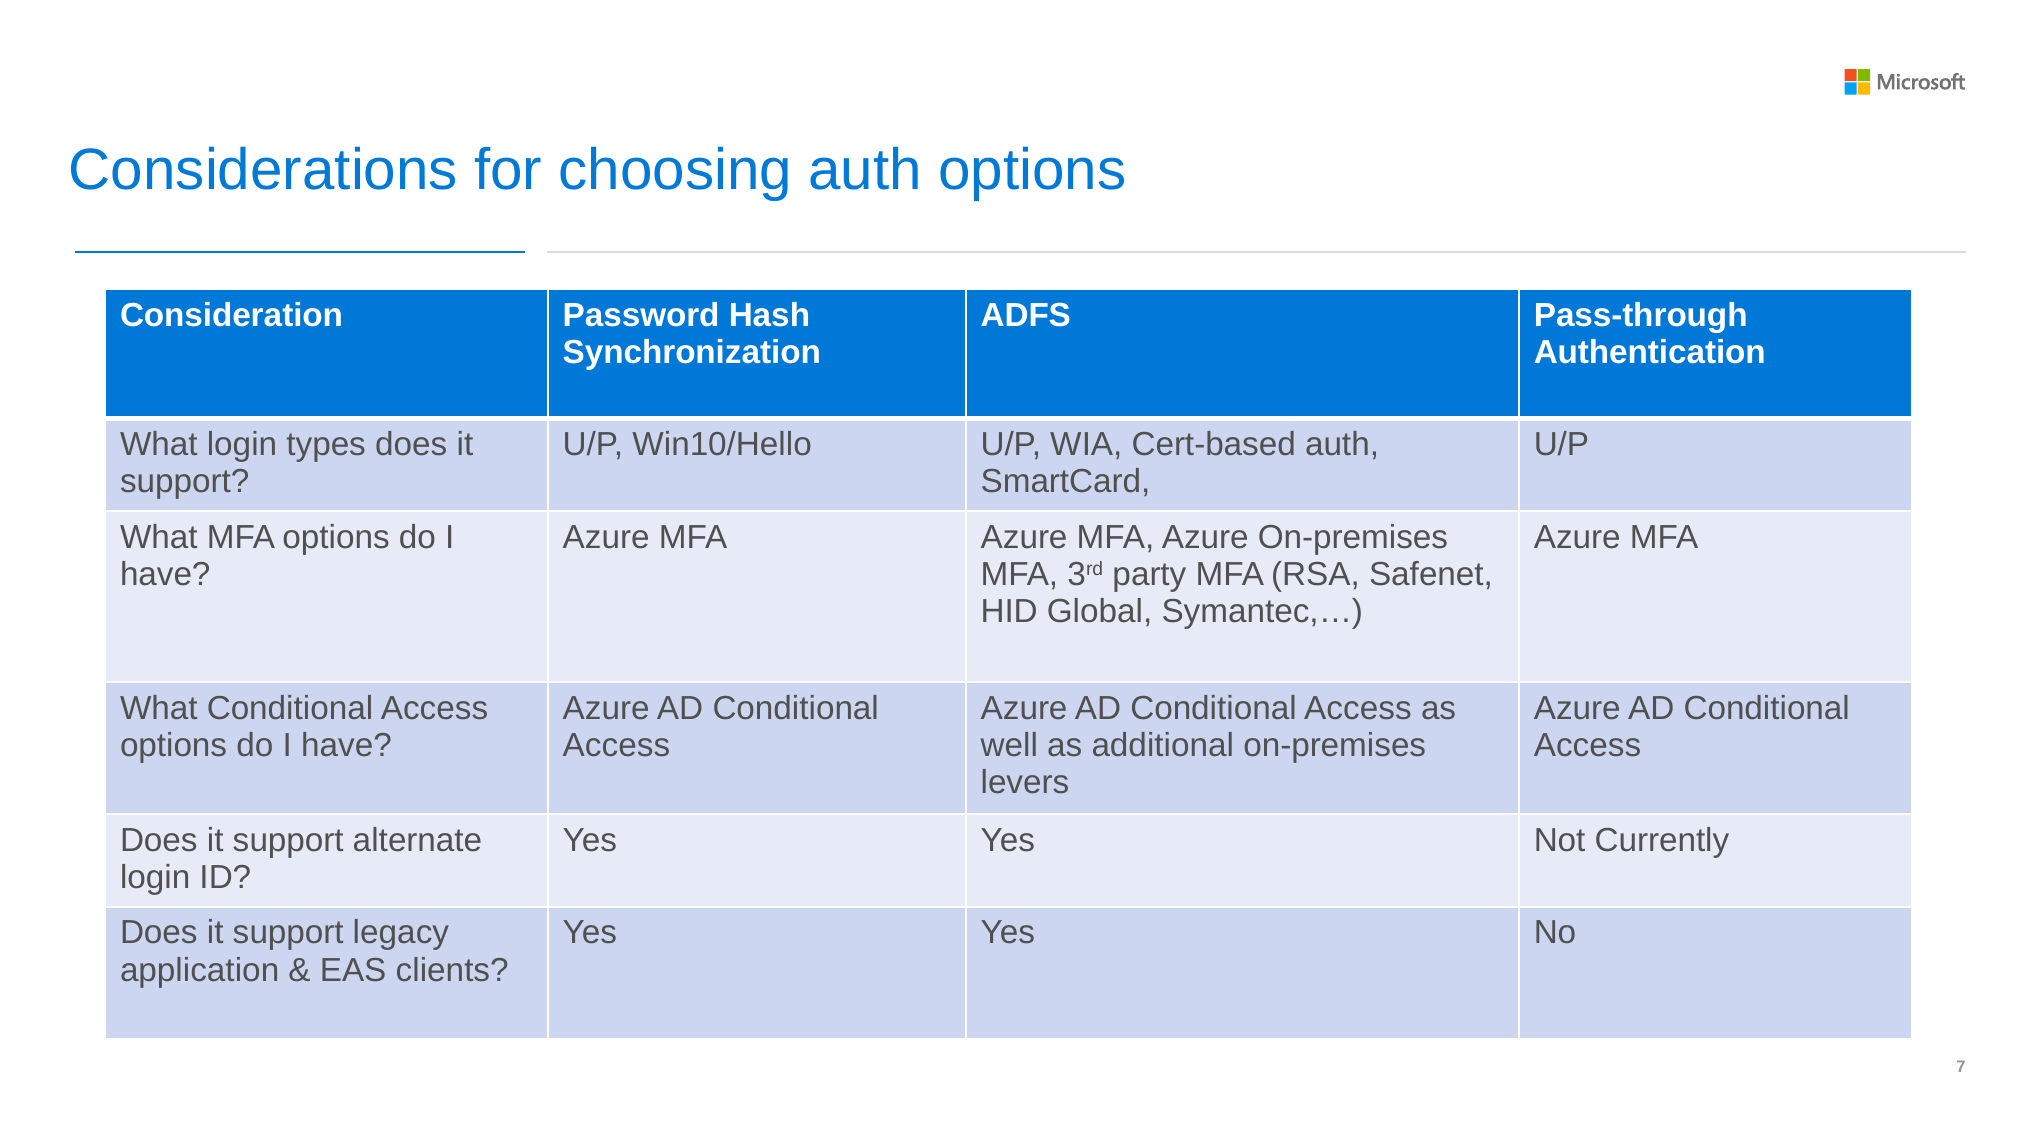

Considerations for choosing auth options
| Consideration | Password Hash Synchronization | ADFS | Pass-through Authentication |
| --- | --- | --- | --- |
| What login types does it support? | U/P, Win10/Hello | U/P, WIA, Cert-based auth, SmartCard, | U/P |
| What MFA options do I have? | Azure MFA | Azure MFA, Azure On-premises MFA, 3rd party MFA (RSA, Safenet, HID Global, Symantec,…) | Azure MFA |
| What Conditional Access options do I have? | Azure AD Conditional Access | Azure AD Conditional Access as well as additional on-premises levers | Azure AD Conditional Access |
| Does it support alternate login ID? | Yes | Yes | Not Currently |
| Does it support legacy application & EAS clients? | Yes | Yes | No |
7